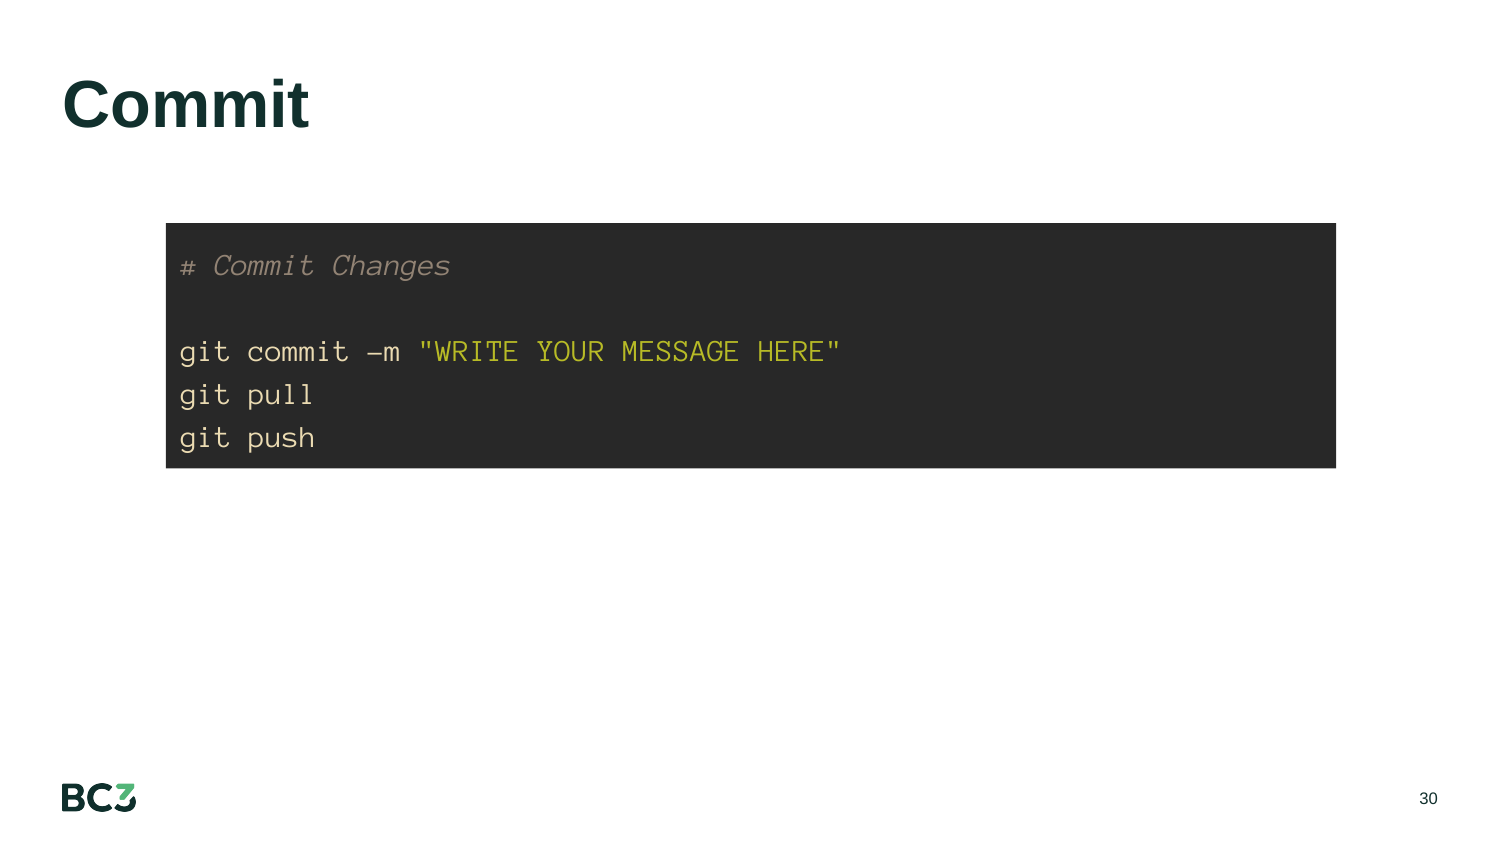

# Commit
# Commit Changes git commit -m "WRITE YOUR MESSAGE HERE" git pull git push
30